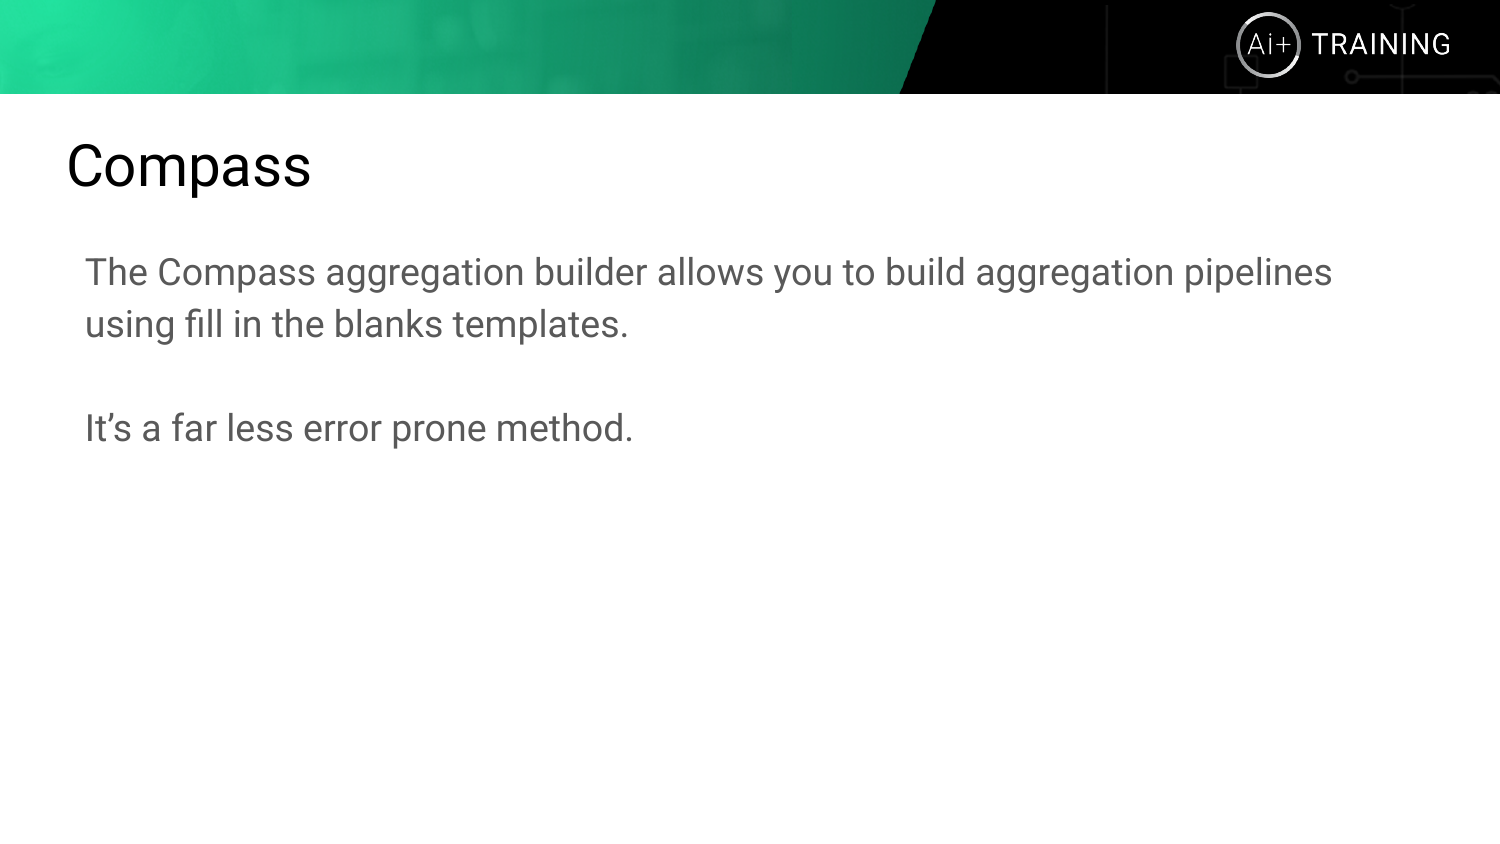

# Compass
The Compass aggregation builder allows you to build aggregation pipelines using fill in the blanks templates.

It’s a far less error prone method.